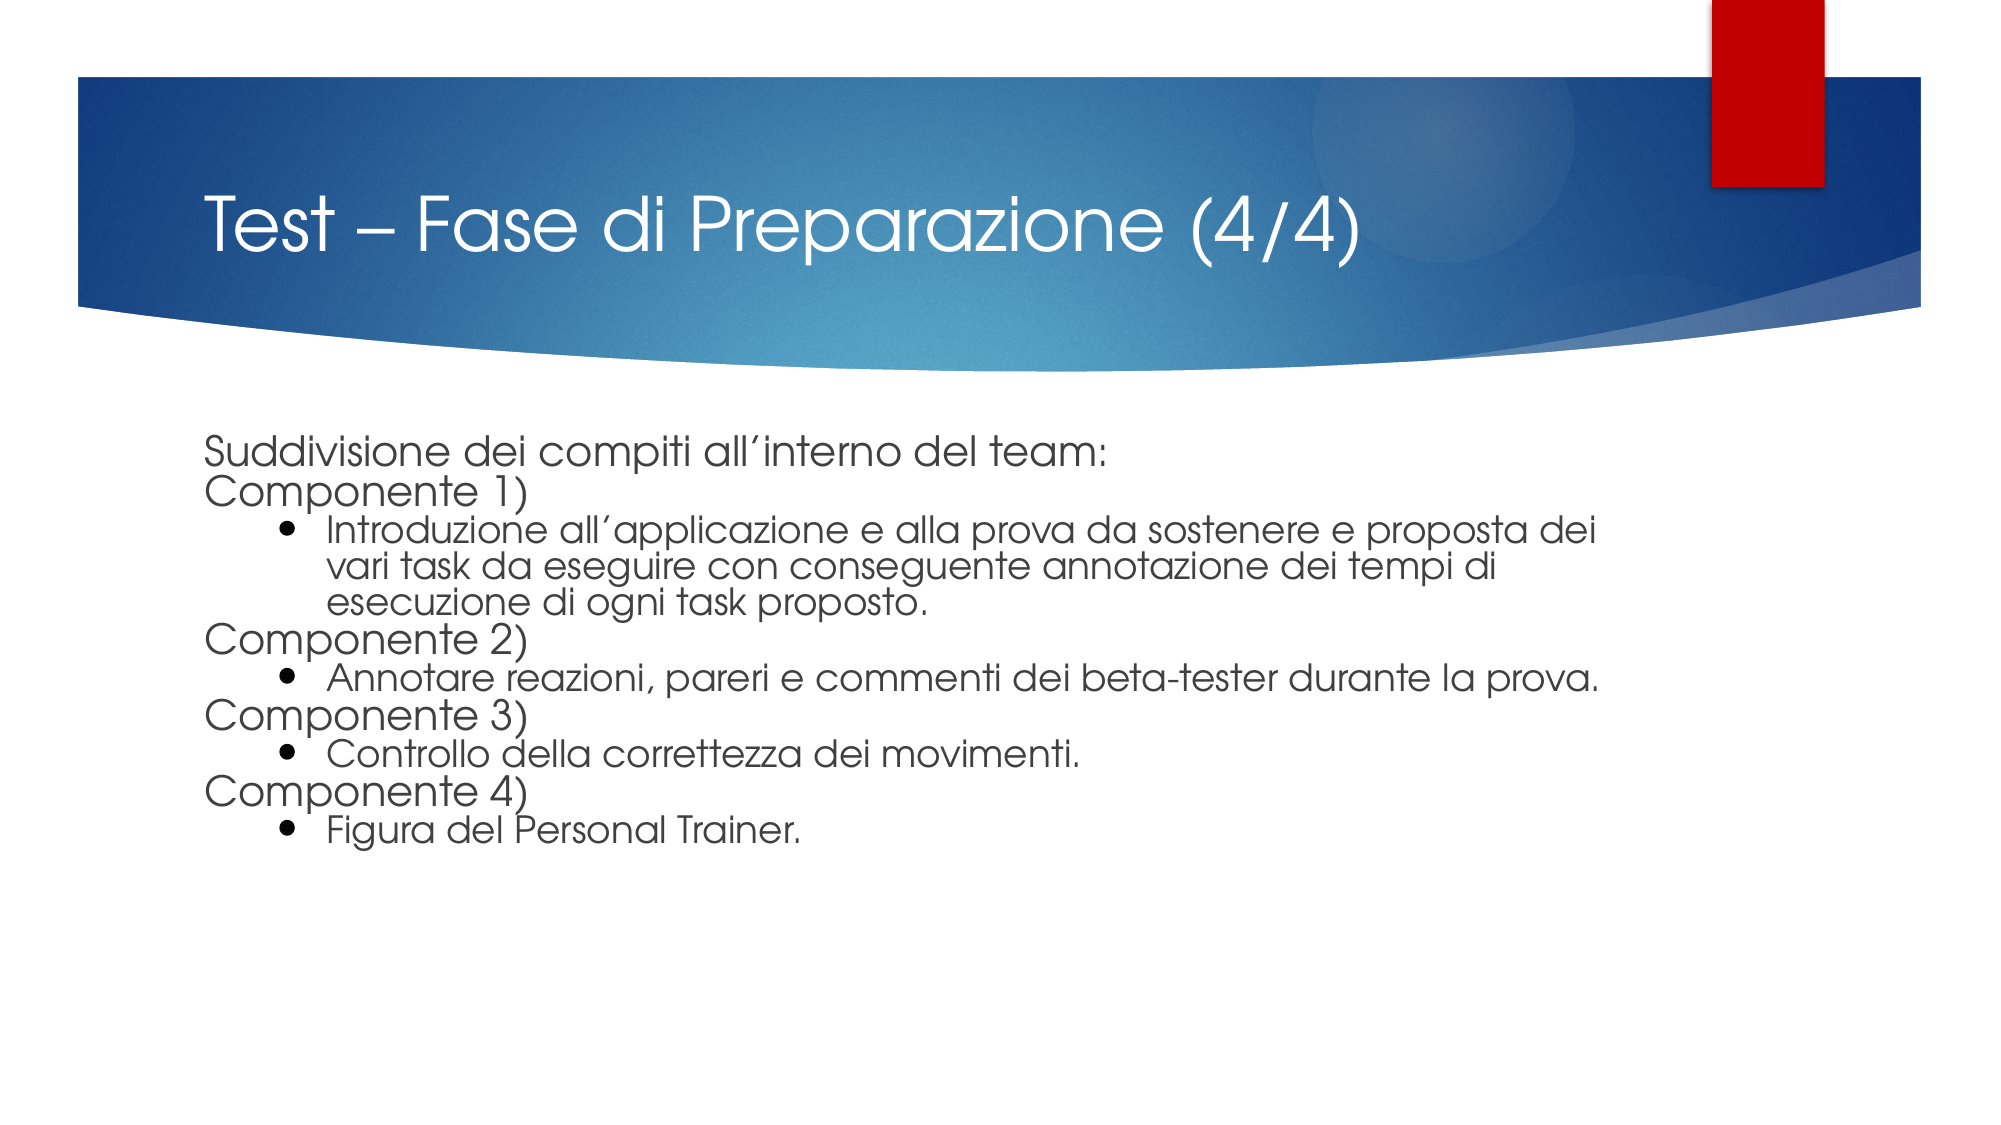

# Test – Fase di Preparazione (4/4)
Suddivisione dei compiti all’interno del team:
Componente 1)
Introduzione all’applicazione e alla prova da sostenere e proposta dei vari task da eseguire con conseguente annotazione dei tempi di esecuzione di ogni task proposto.
Componente 2)
Annotare reazioni, pareri e commenti dei beta-tester durante la prova.
Componente 3)
Controllo della correttezza dei movimenti.
Componente 4)
Figura del Personal Trainer.